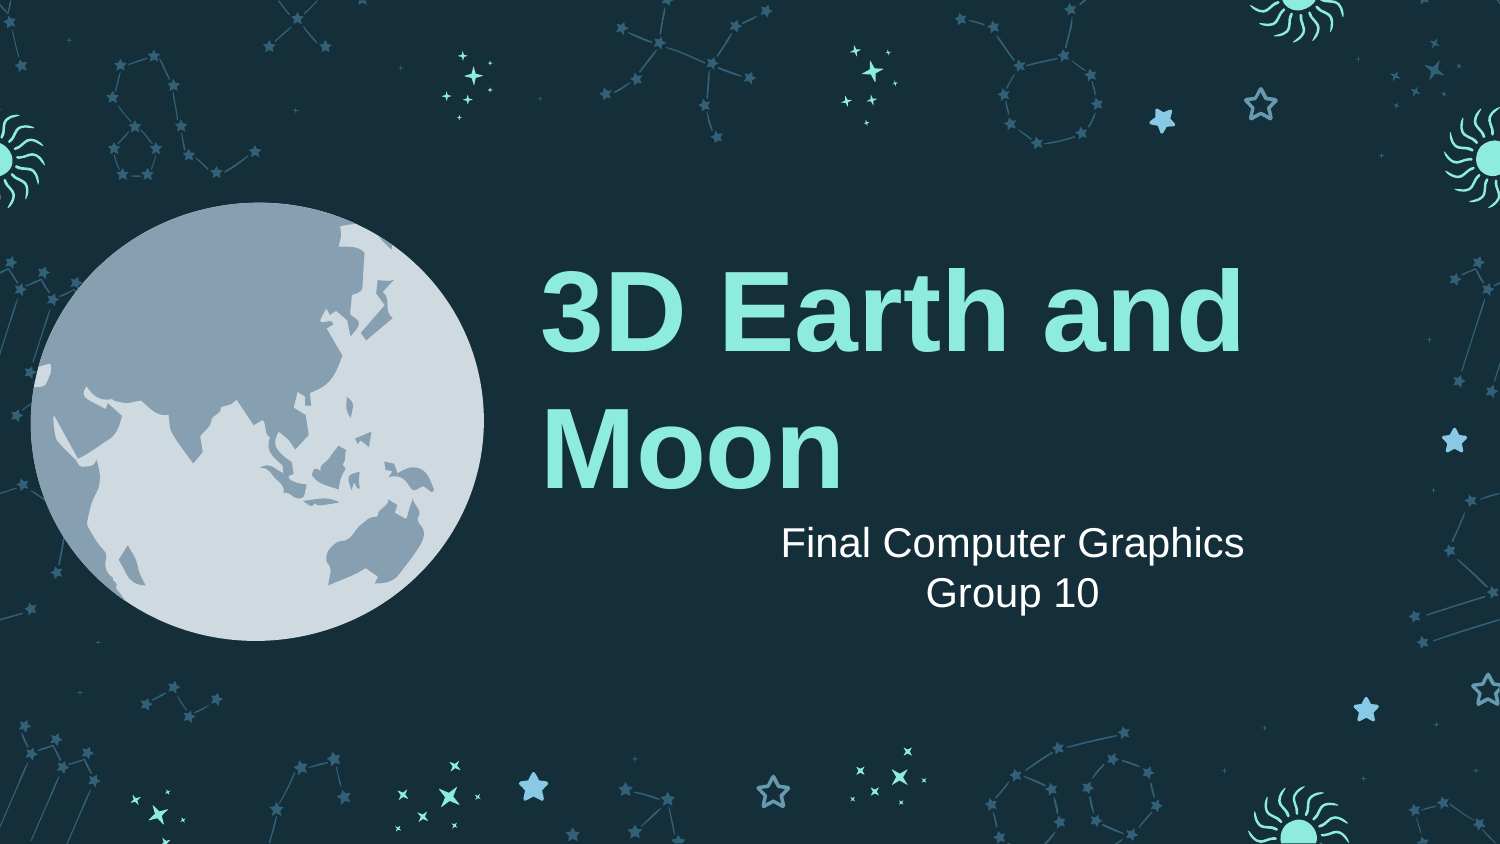

# 3D Earth and Moon

Final Computer Graphics
Group 10